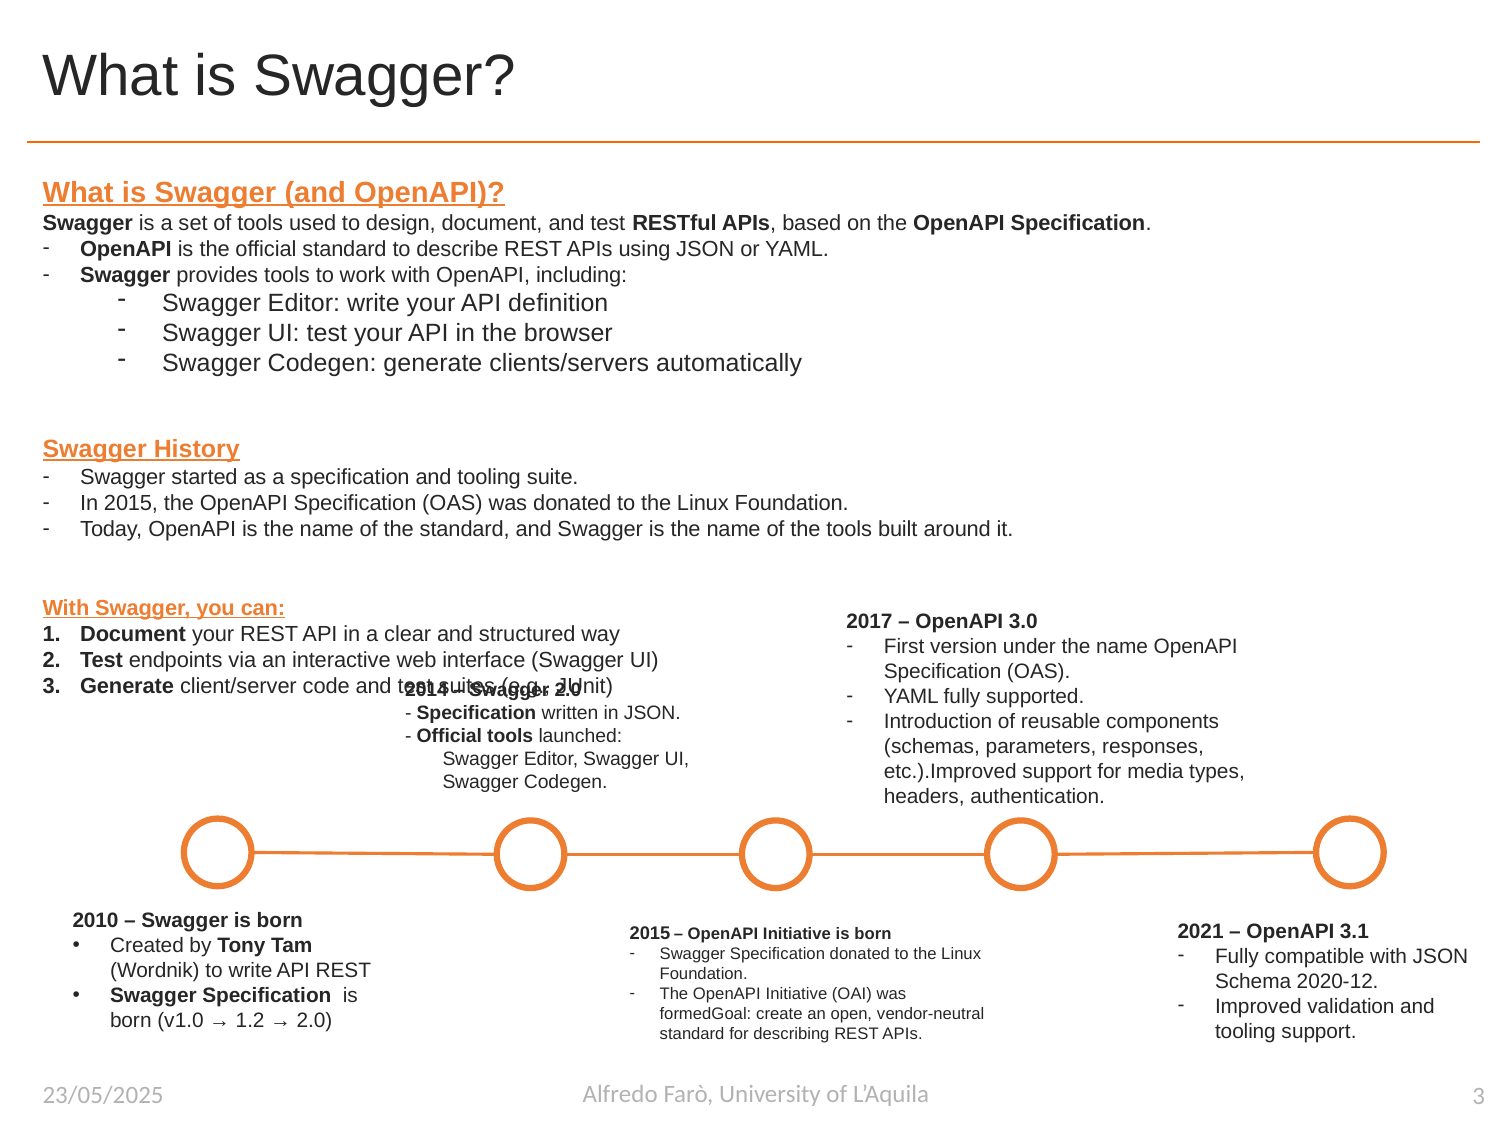

# What is Swagger?
What is Swagger (and OpenAPI)?
Swagger is a set of tools used to design, document, and test RESTful APIs, based on the OpenAPI Specification.
OpenAPI is the official standard to describe REST APIs using JSON or YAML.
Swagger provides tools to work with OpenAPI, including:
 Swagger Editor: write your API definition
 Swagger UI: test your API in the browser
 Swagger Codegen: generate clients/servers automatically

Swagger History
Swagger started as a specification and tooling suite.
In 2015, the OpenAPI Specification (OAS) was donated to the Linux Foundation.
Today, OpenAPI is the name of the standard, and Swagger is the name of the tools built around it.

With Swagger, you can:
Document your REST API in a clear and structured way
Test endpoints via an interactive web interface (Swagger UI)
Generate client/server code and test suites (e.g., JUnit)

2017 – OpenAPI 3.0
First version under the name OpenAPI Specification (OAS).
YAML fully supported.
Introduction of reusable components (schemas, parameters, responses, etc.).Improved support for media types, headers, authentication.
2014 – Swagger 2.0
- Specification written in JSON.
- Official tools launched: Swagger Editor, Swagger UI, Swagger Codegen.

2010 – Swagger is born
Created by Tony Tam (Wordnik) to write API REST
Swagger Specification  is born (v1.0 → 1.2 → 2.0)

2021 – OpenAPI 3.1
Fully compatible with JSON Schema 2020-12.
Improved validation and tooling support.
2015 – OpenAPI Initiative is born
Swagger Specification donated to the Linux Foundation.
The OpenAPI Initiative (OAI) was formedGoal: create an open, vendor-neutral standard for describing REST APIs.
Alfredo Farò, University of L’Aquila
23/05/2025
3